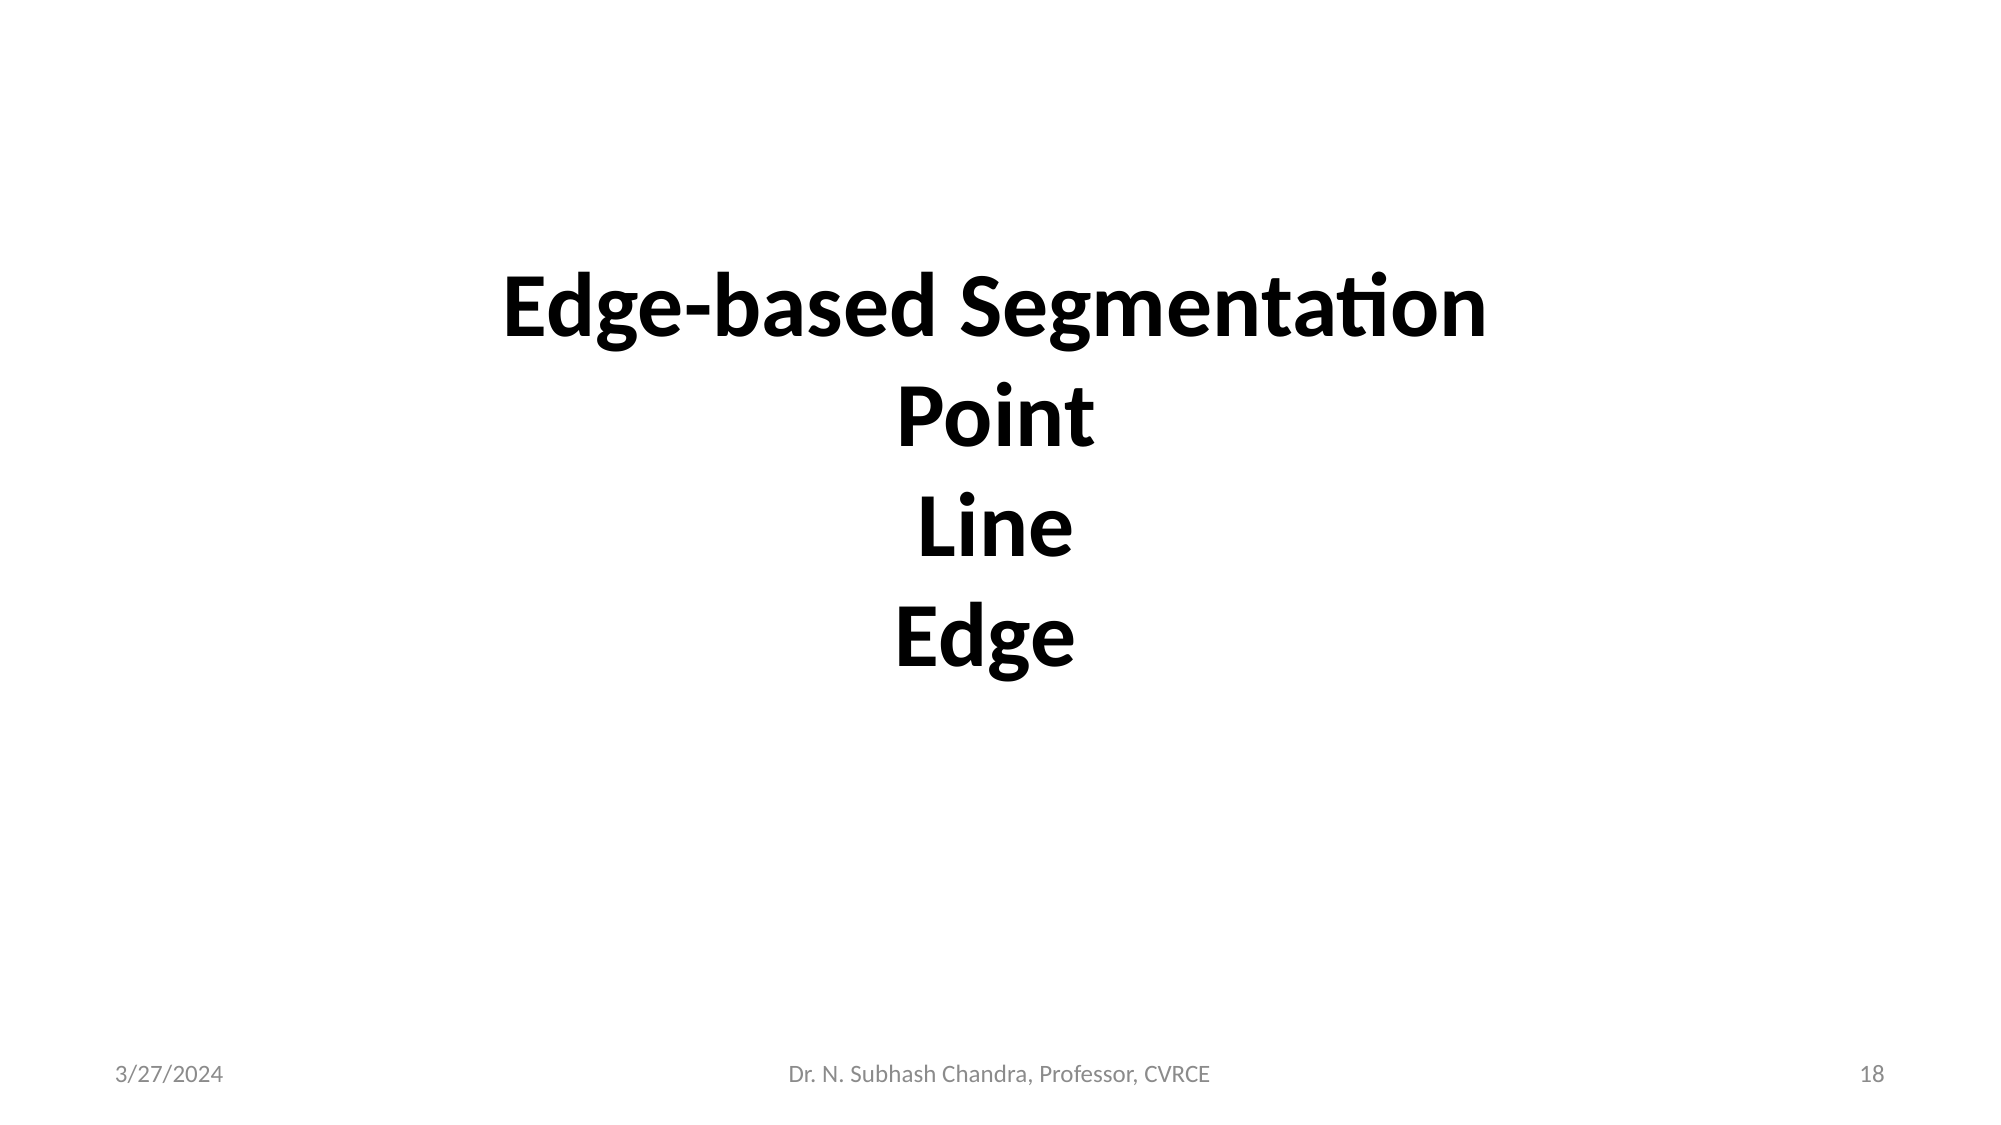

# Edge-based Segmentation Point Line Edge
3/27/2024
Dr. N. Subhash Chandra, Professor, CVRCE
18